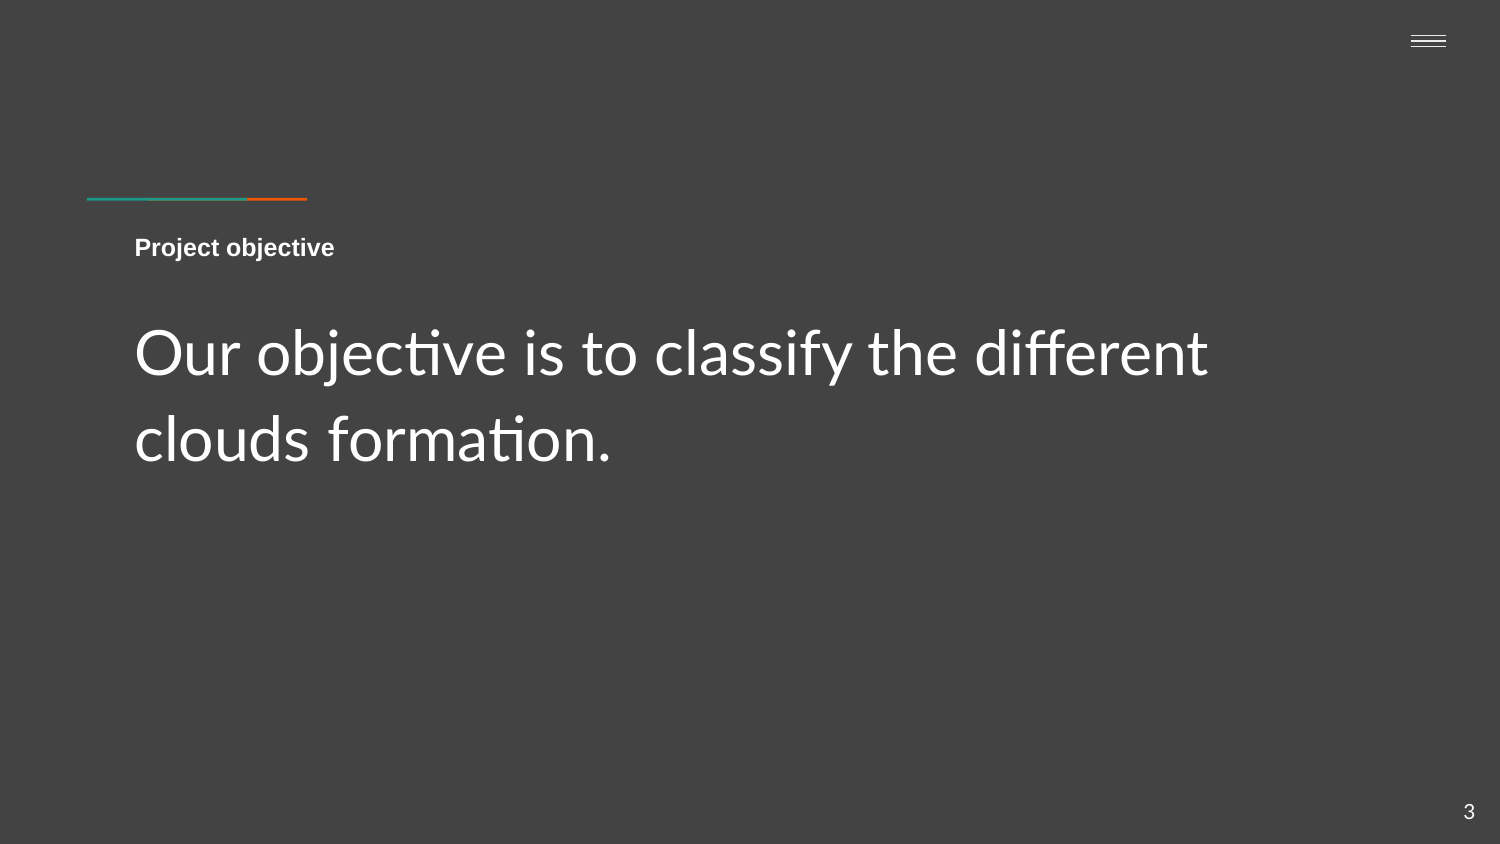

# Project objective
Our objective is to classify the different clouds formation.
3